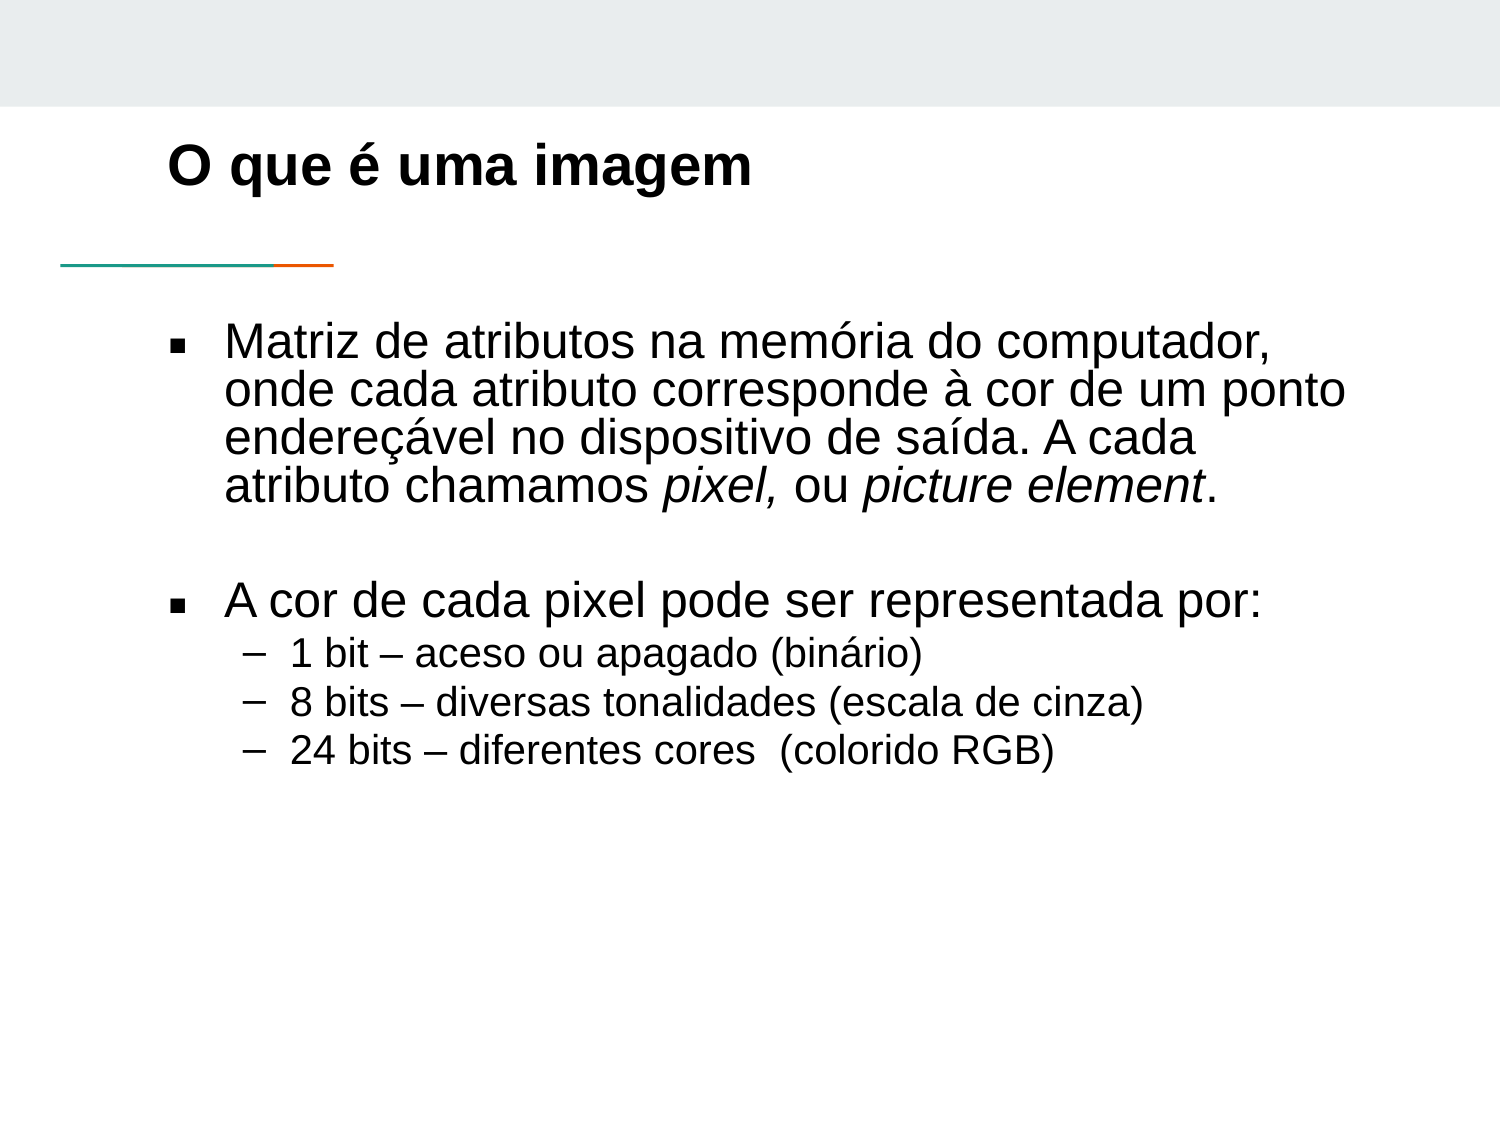

O que é uma imagem
Matriz de atributos na memória do computador, onde cada atributo corresponde à cor de um ponto endereçável no dispositivo de saída. A cada atributo chamamos pixel, ou picture element.

A cor de cada pixel pode ser representada por:
1 bit – aceso ou apagado (binário)
8 bits – diversas tonalidades (escala de cinza)
24 bits – diferentes cores  (colorido RGB)